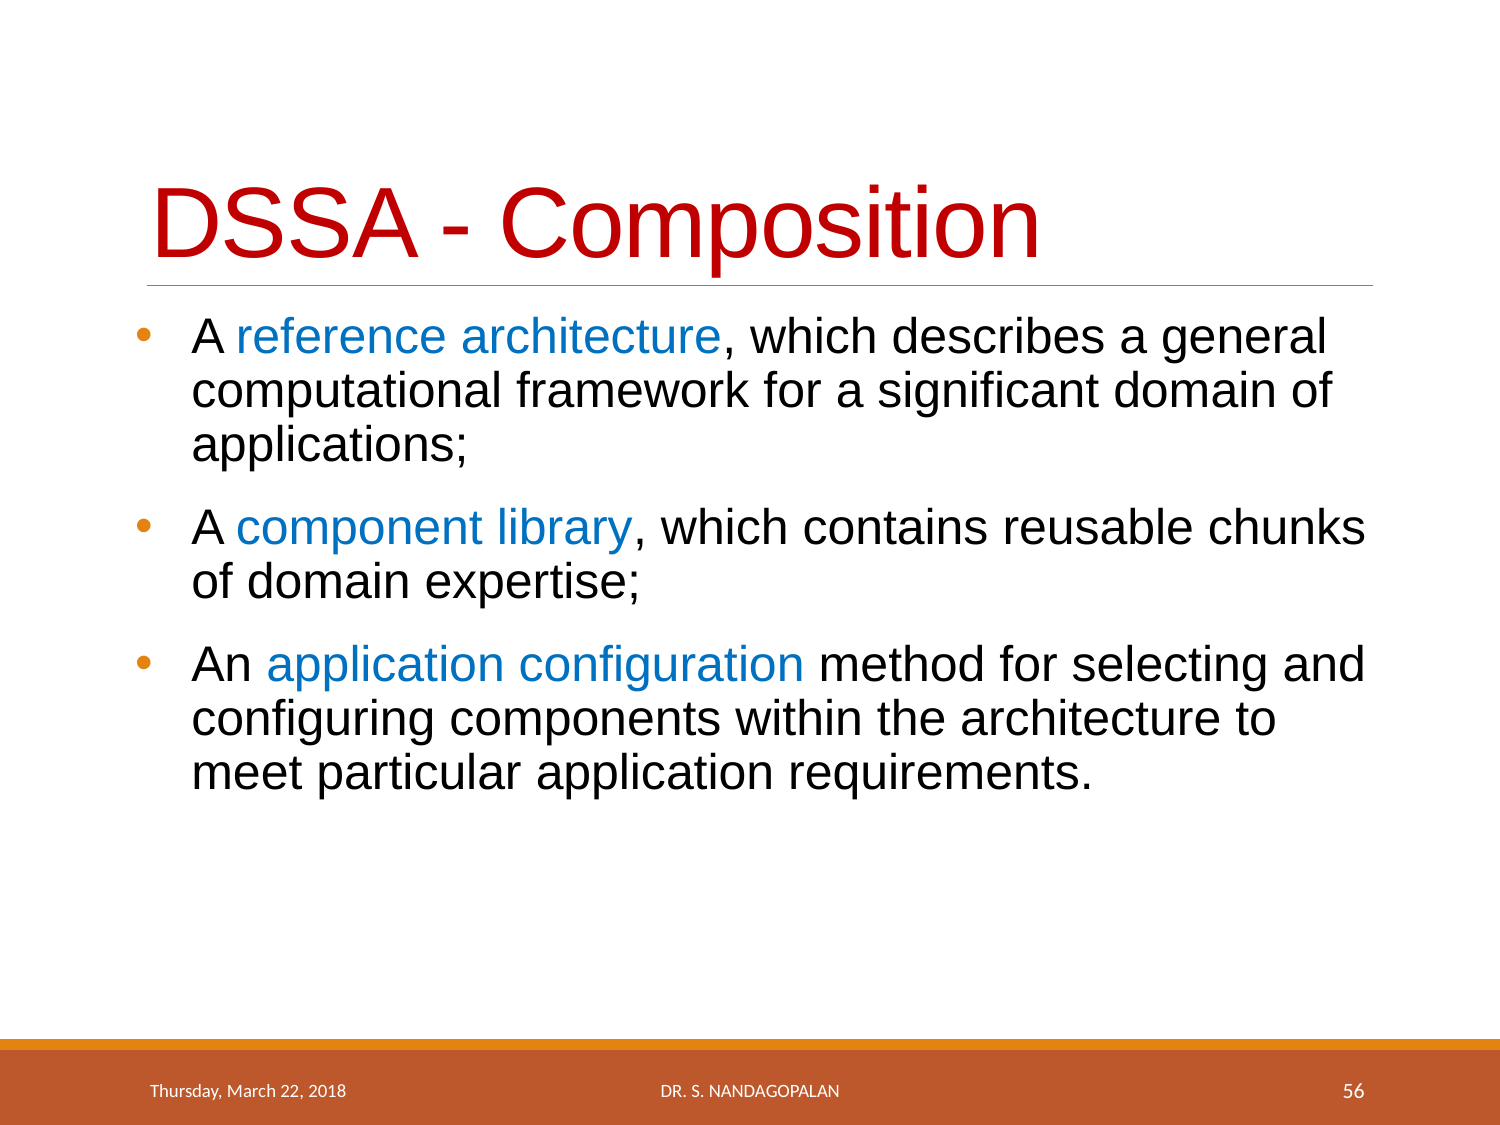

# DSSA - Composition
A reference architecture, which describes a general computational framework for a significant domain of applications;
A component library, which contains reusable chunks of domain expertise;
An application configuration method for selecting and configuring components within the architecture to meet particular application requirements.
Thursday, March 22, 2018
Dr. S. Nandagopalan
56